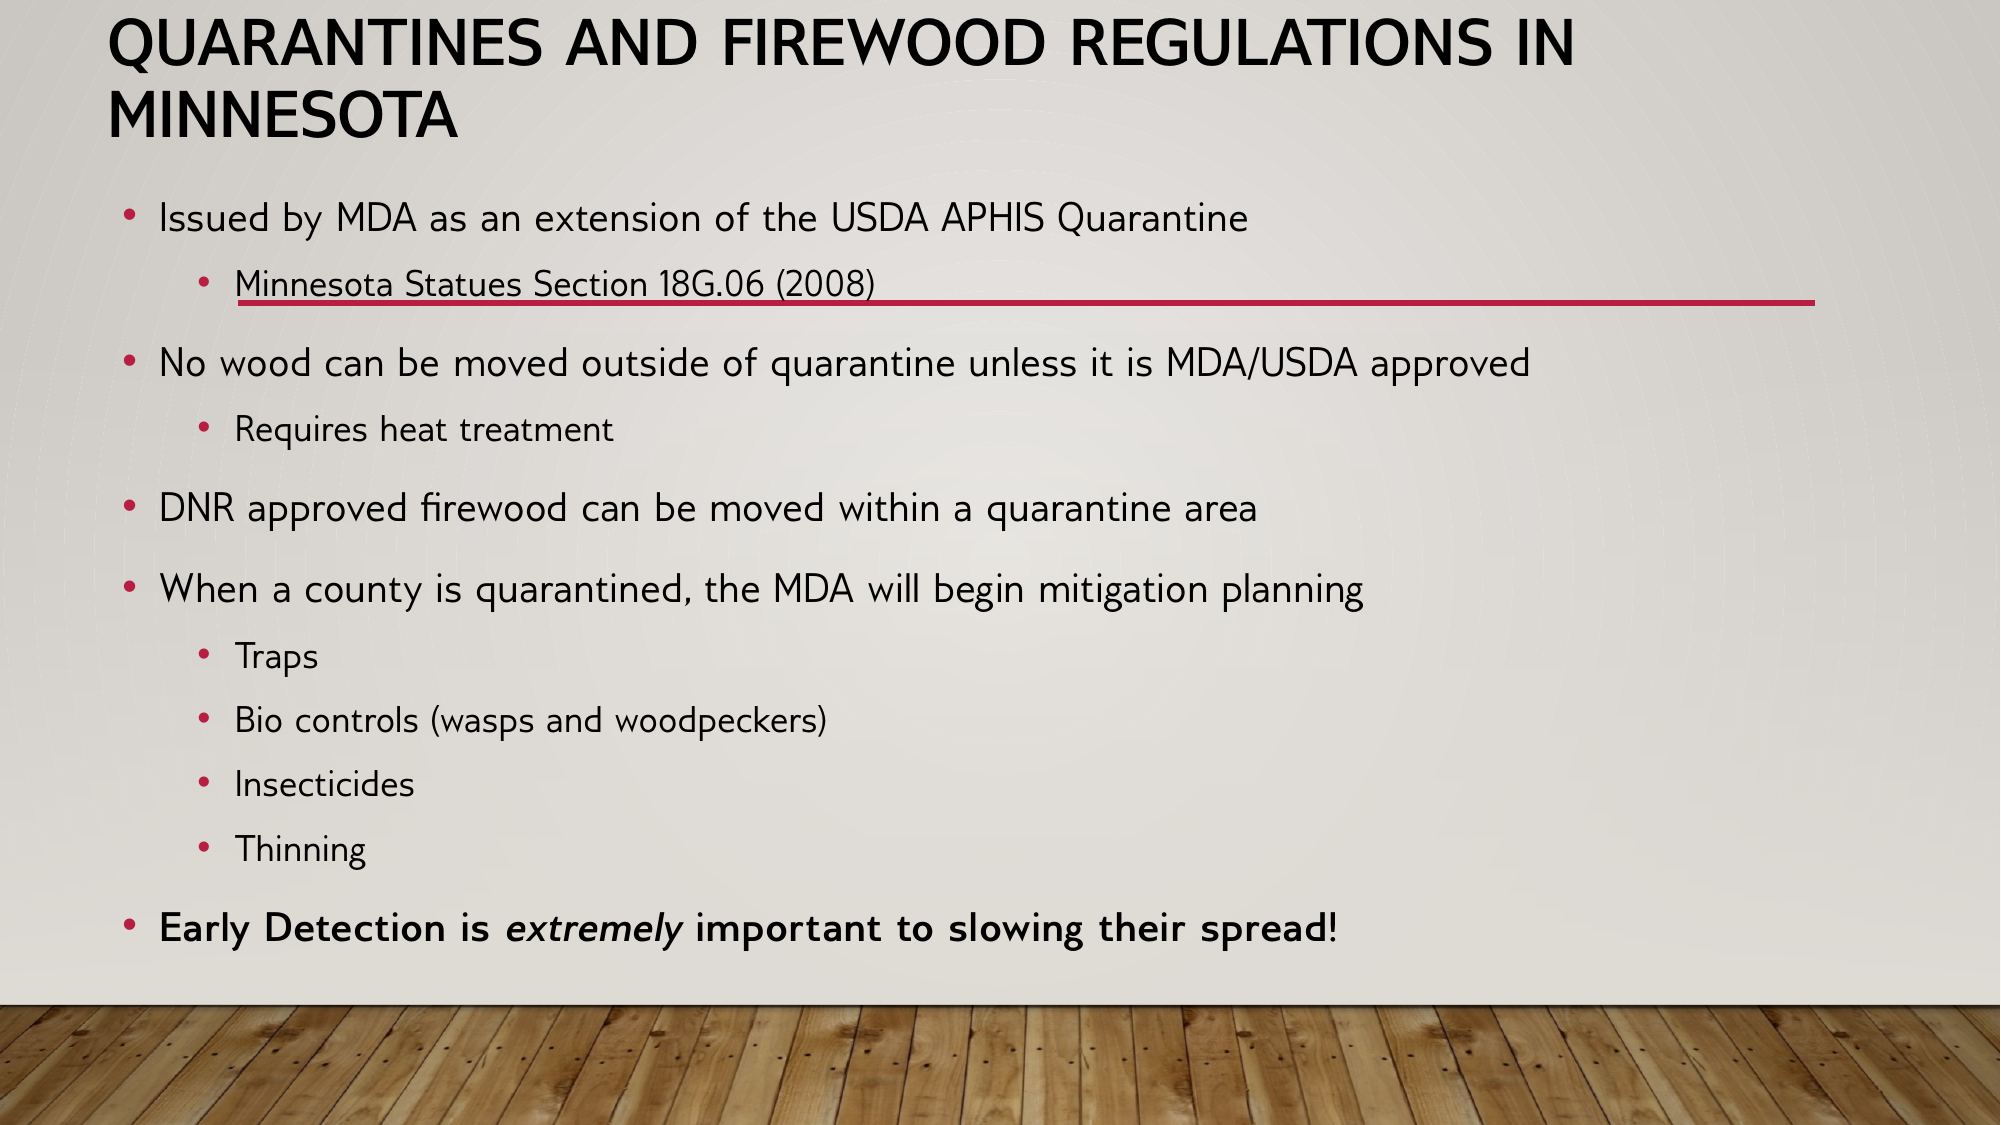

# Quarantines and Firewood Regulations in Minnesota
Issued by MDA as an extension of the USDA APHIS Quarantine
Minnesota Statues Section 18G.06 (2008)
No wood can be moved outside of quarantine unless it is MDA/USDA approved
Requires heat treatment
DNR approved firewood can be moved within a quarantine area
When a county is quarantined, the MDA will begin mitigation planning
Traps
Bio controls (wasps and woodpeckers)
Insecticides
Thinning
Early Detection is extremely important to slowing their spread!